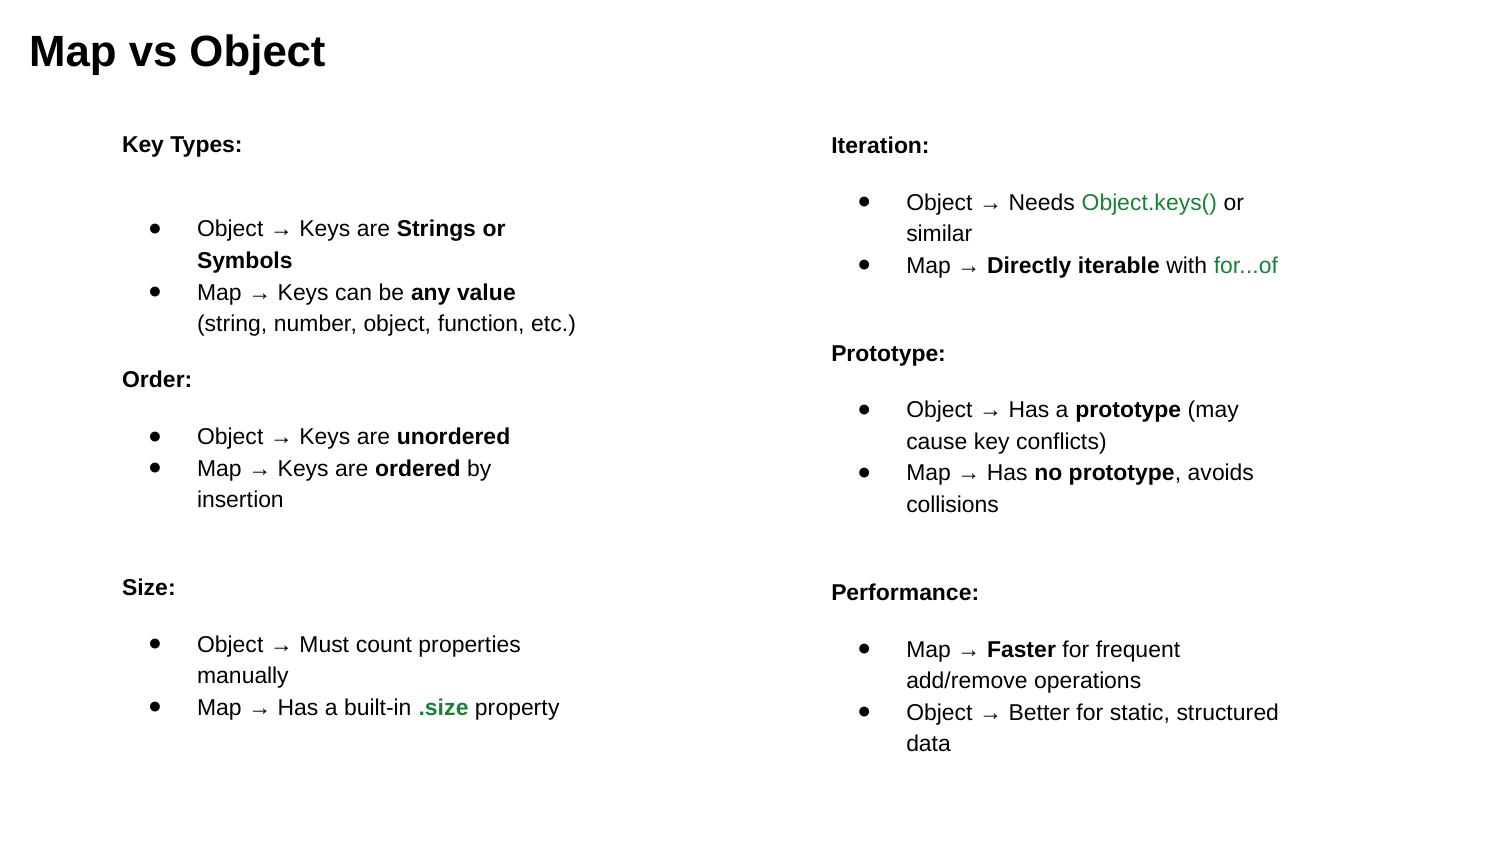

# Map vs Object

Iteration:
Object → Needs Object.keys() or similar
Map → Directly iterable with for...of
Prototype:
Object → Has a prototype (may cause key conflicts)
Map → Has no prototype, avoids collisions
Performance:
Map → Faster for frequent add/remove operations
Object → Better for static, structured data
Key Types:
Object → Keys are Strings or Symbols
Map → Keys can be any value (string, number, object, function, etc.)
Order:
Object → Keys are unordered
Map → Keys are ordered by insertion
Size:
Object → Must count properties manually
Map → Has a built-in .size property